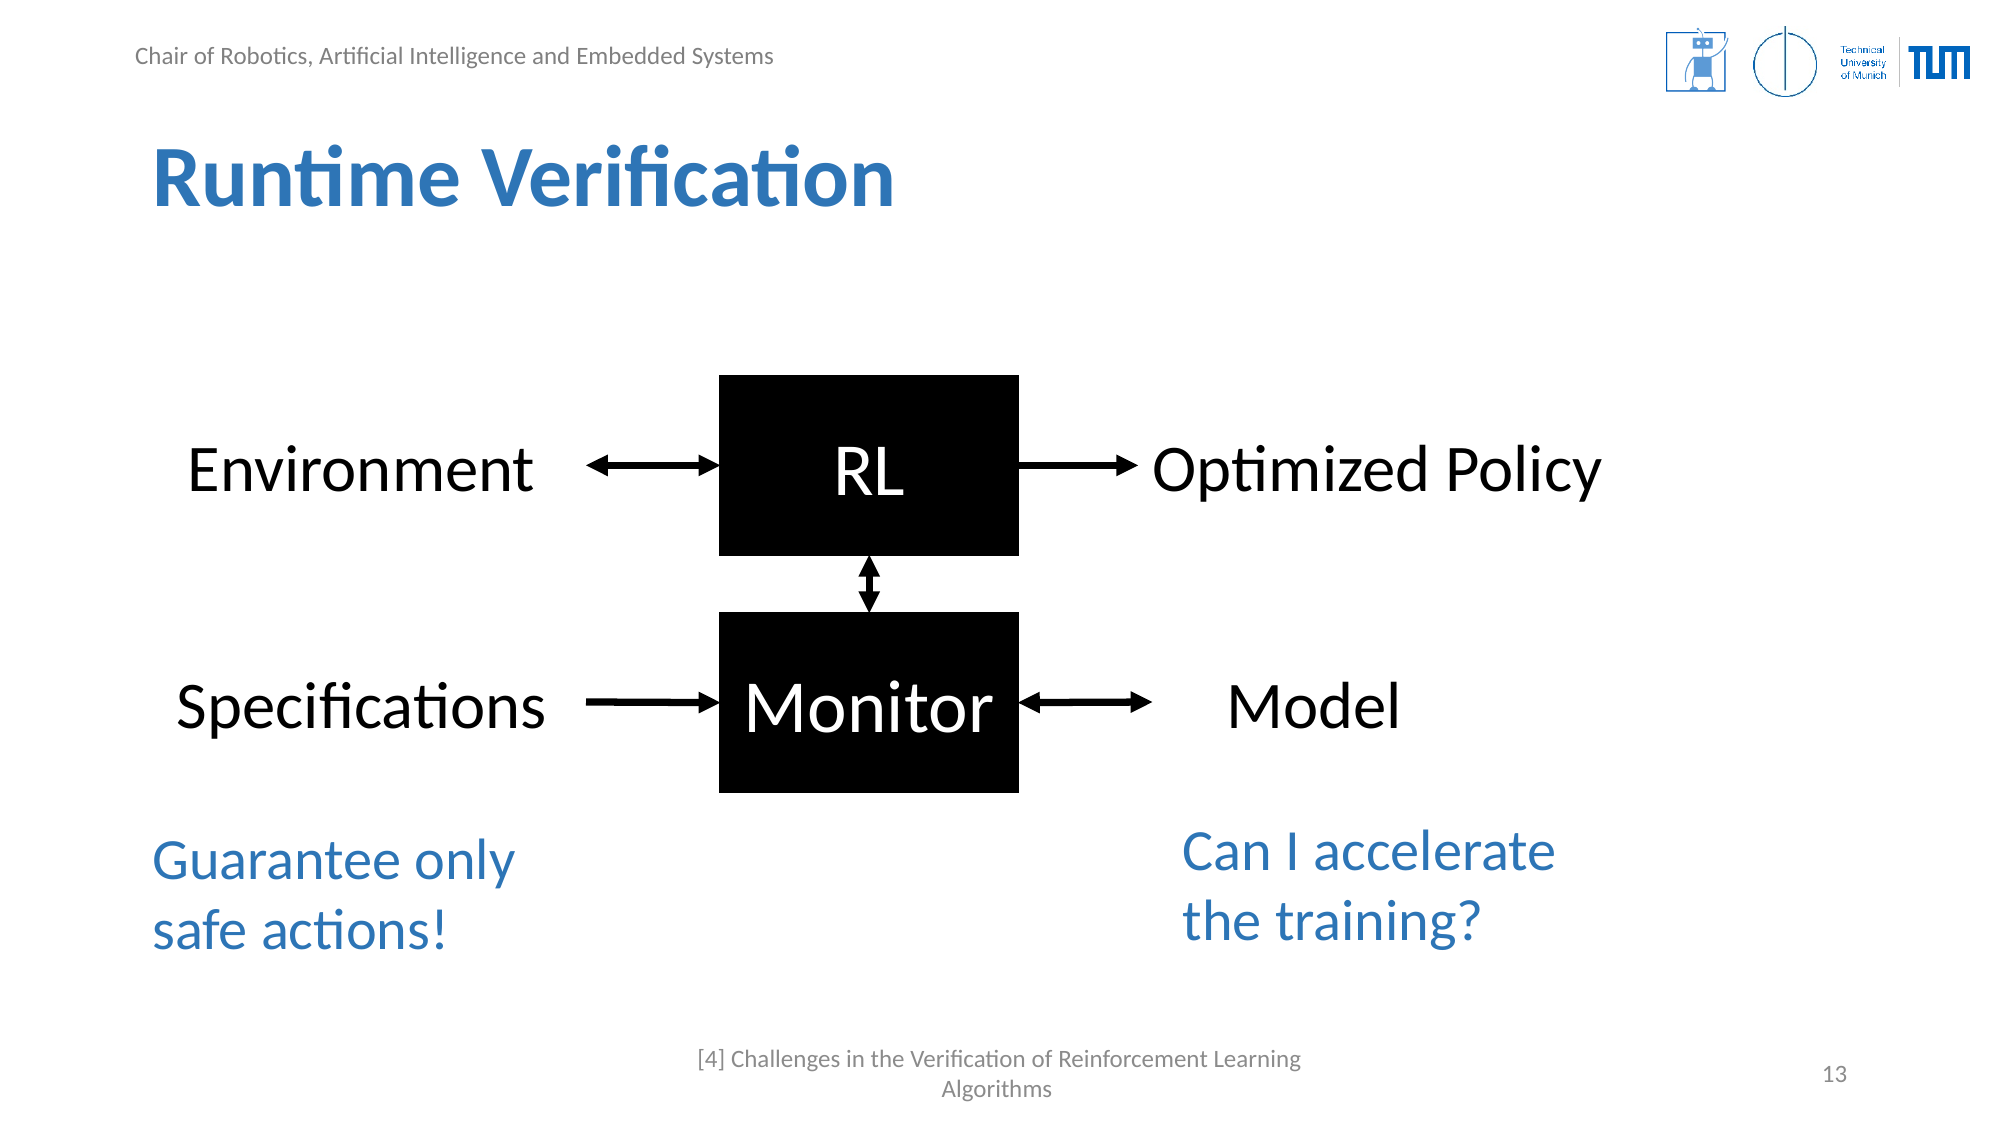

# Runtime Verification
RL
Optimized Policy
Environment
Monitor
Specifications
Model
Can I accelerate the training?
Guarantee only safe actions!

[4] Challenges in the Verification of Reinforcement Learning Algorithms
13